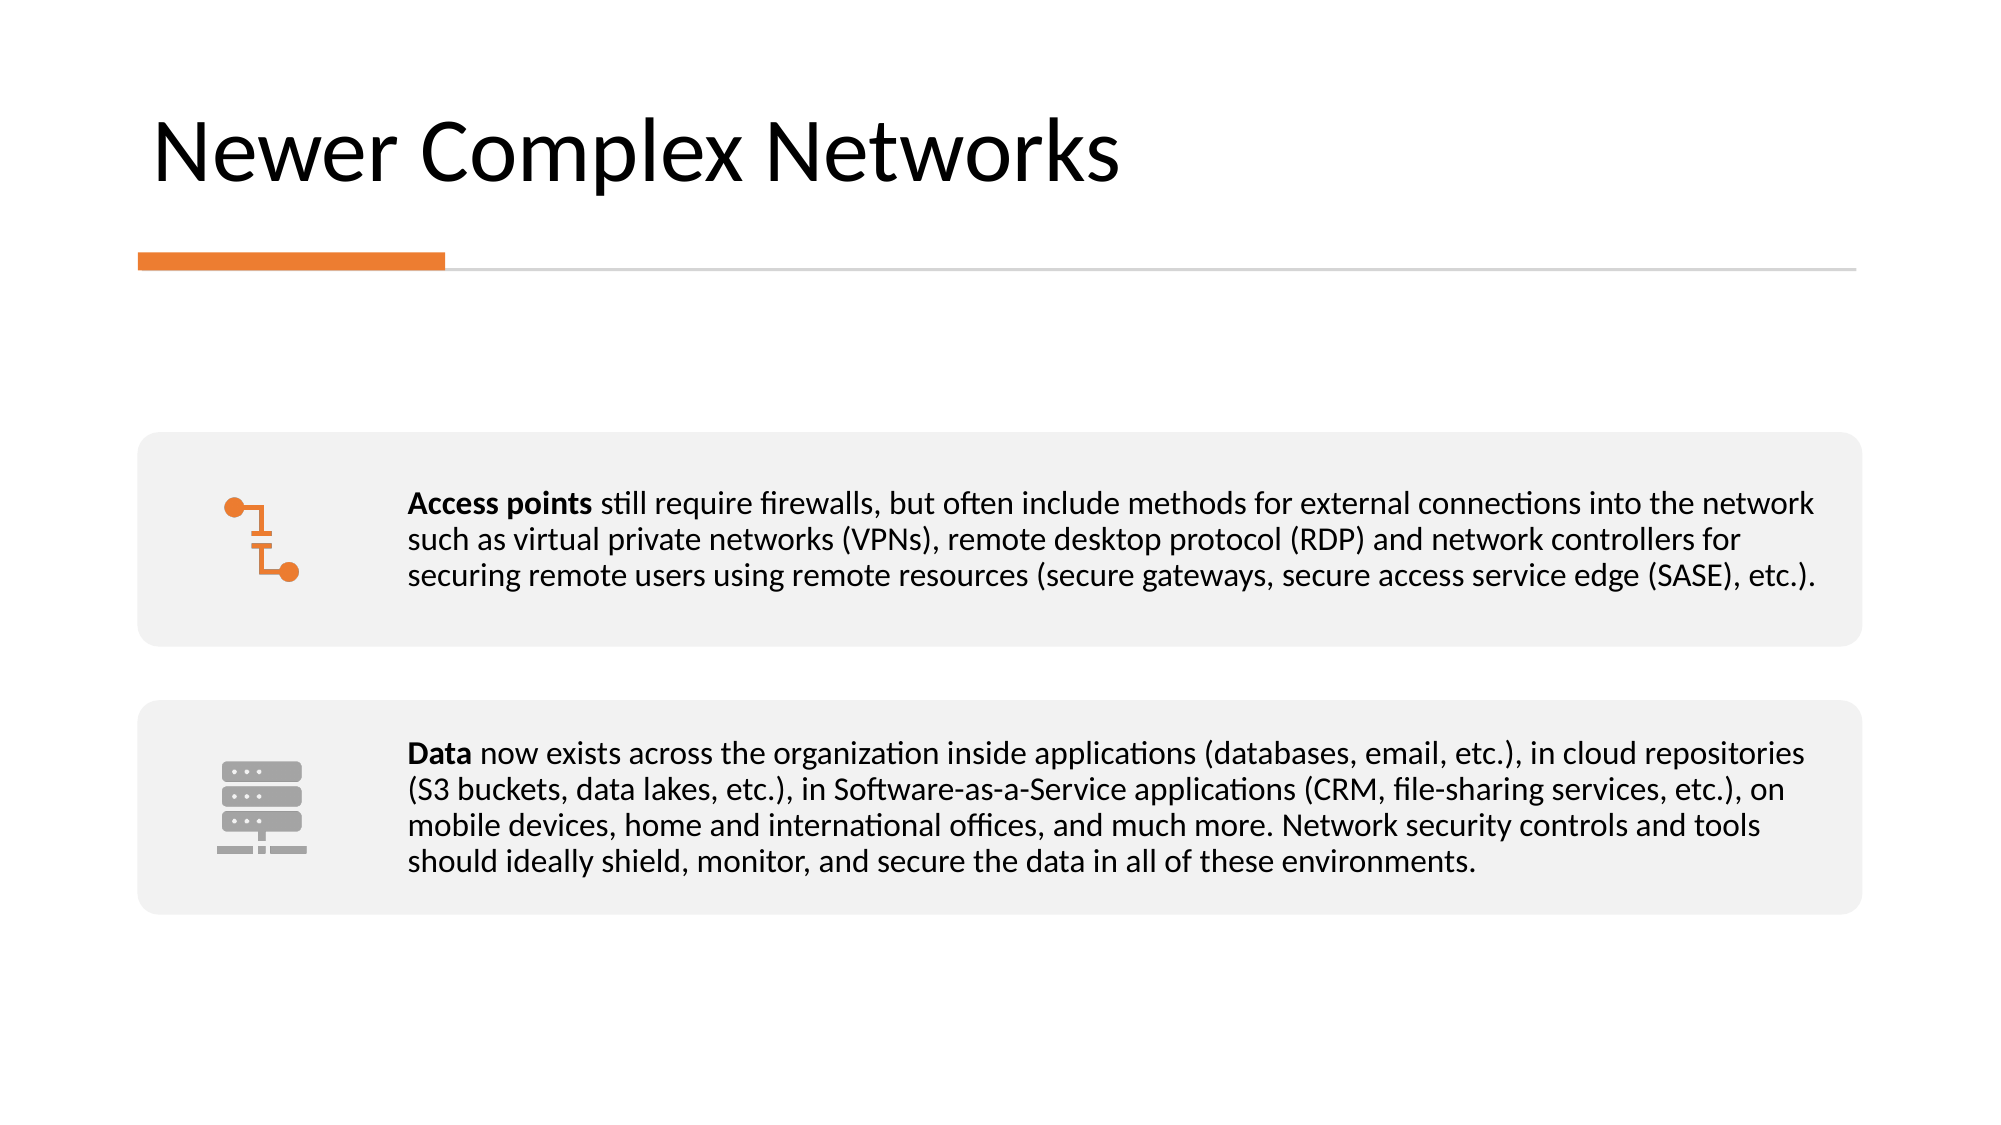

Newer Complex Networks

Access points still require firewalls, but often include methods for external connections into the network such as virtual private networks (VPNs), remote desktop protocol (RDP) and network controllers for securing remote users using remote resources (secure gateways, secure access service edge (SASE), etc.).
Data now exists across the organization inside applications (databases, email, etc.), in cloud repositories (S3 buckets, data lakes, etc.), in Software-as-a-Service applications (CRM, file-sharing services, etc.), on mobile devices, home and international offices, and much more. Network security controls and tools should ideally shield, monitor, and secure the data in all of these environments.